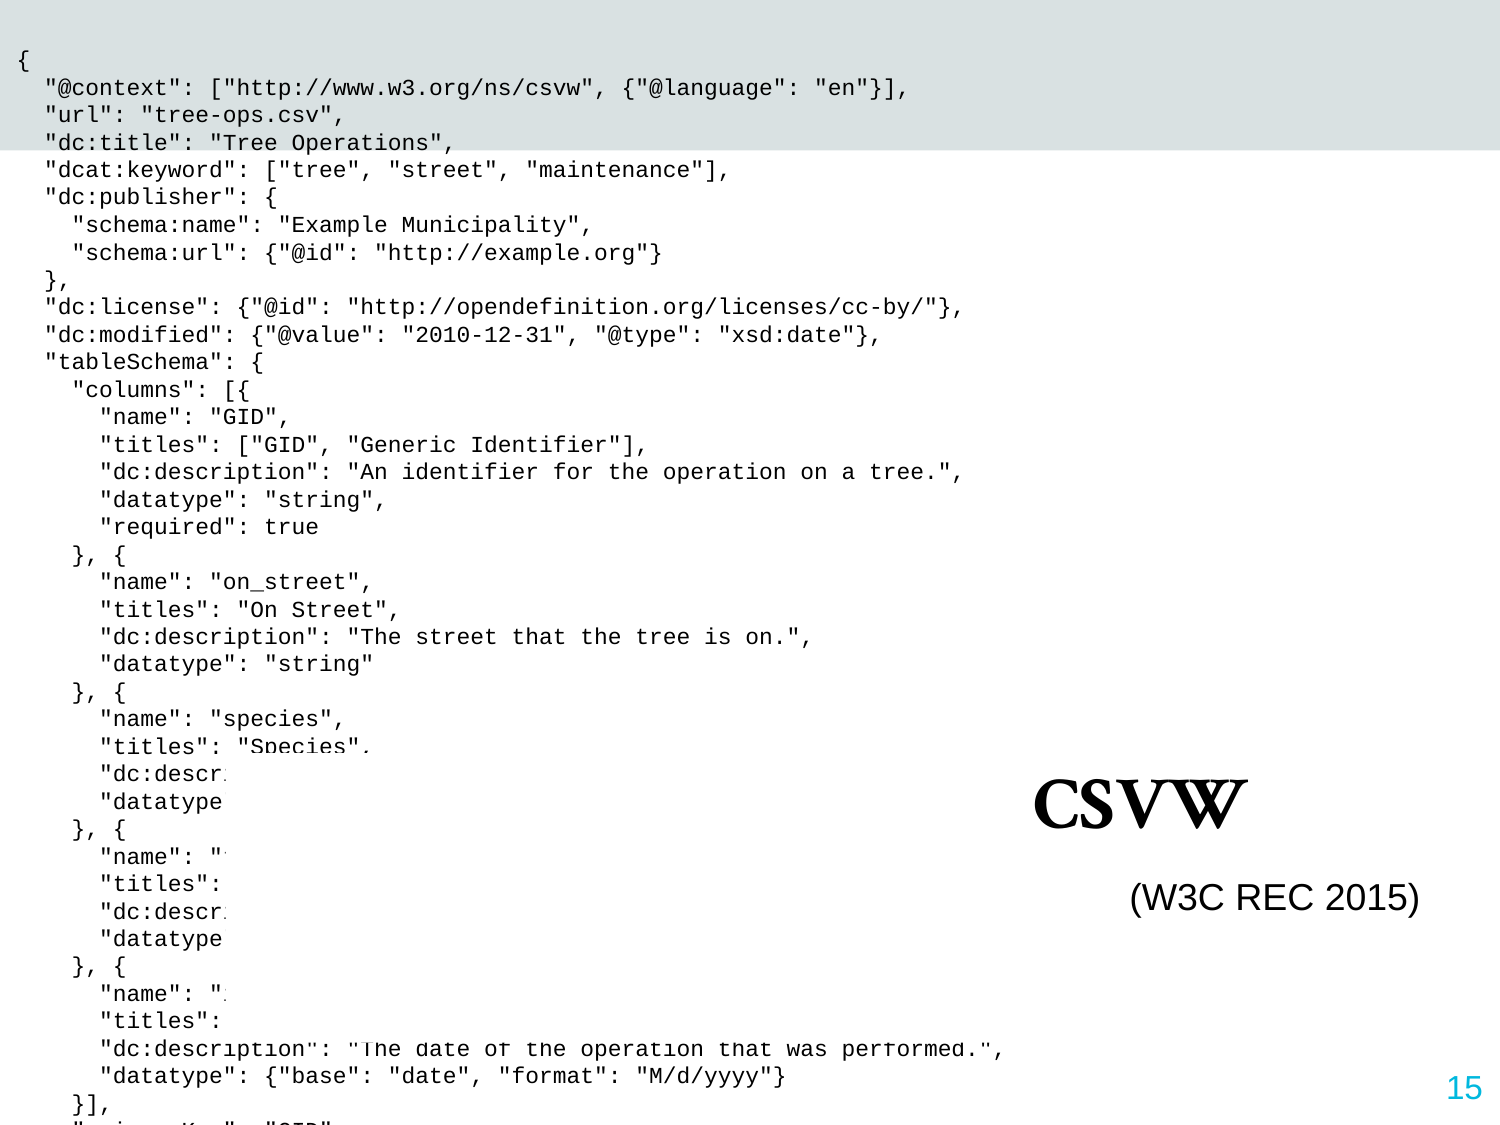

{
  "@context": ["http://www.w3.org/ns/csvw", {"@language": "en"}],
  "url": "tree-ops.csv",
  "dc:title": "Tree Operations",
  "dcat:keyword": ["tree", "street", "maintenance"],
  "dc:publisher": {
    "schema:name": "Example Municipality",
    "schema:url": {"@id": "http://example.org"}
  },
  "dc:license": {"@id": "http://opendefinition.org/licenses/cc-by/"},
  "dc:modified": {"@value": "2010-12-31", "@type": "xsd:date"},
  "tableSchema": {
    "columns": [{
      "name": "GID",
      "titles": ["GID", "Generic Identifier"],
      "dc:description": "An identifier for the operation on a tree.",
      "datatype": "string",
      "required": true
    }, {
      "name": "on_street",
      "titles": "On Street",
      "dc:description": "The street that the tree is on.",
      "datatype": "string"
    }, {
      "name": "species",
      "titles": "Species",
      "dc:description": "The species of the tree.",
      "datatype": "string"
    }, {
      "name": "trim_cycle",
      "titles": "Trim Cycle",
      "dc:description": "The operation performed on the tree.",
      "datatype": "string"
    }, {
      "name": "inventory_date",
      "titles": "Inventory Date",
      "dc:description": "The date of the operation that was performed.",
      "datatype": {"base": "date", "format": "M/d/yyyy"}
    }],
    "primaryKey": "GID",
    "aboutUrl": "#gid-{GID}"
  }
}

# CSVW
(W3C REC 2015)
15